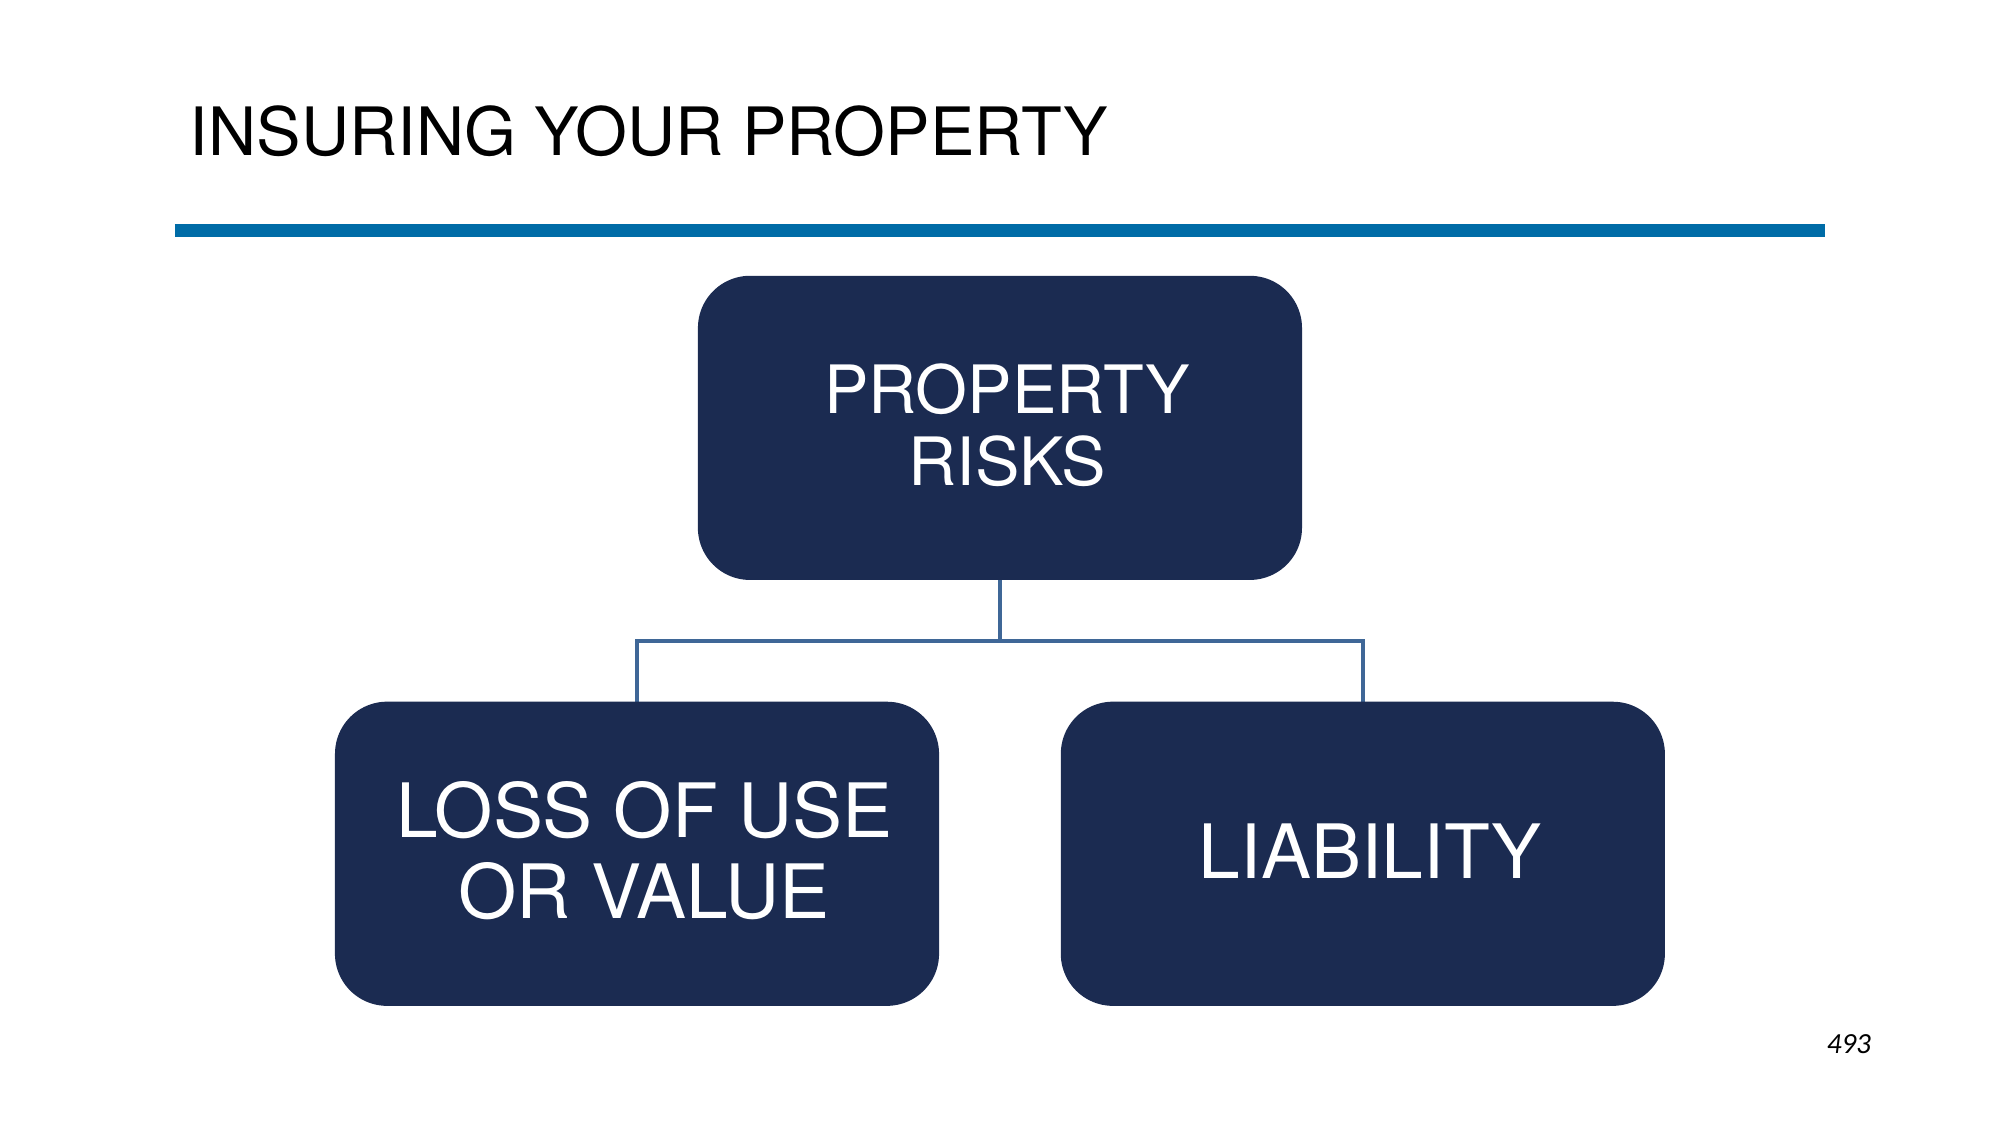

# Insuring Your Property
PROPERTY RISKS
LOSS OF USE OR VALUE
LIABILITY

1-493